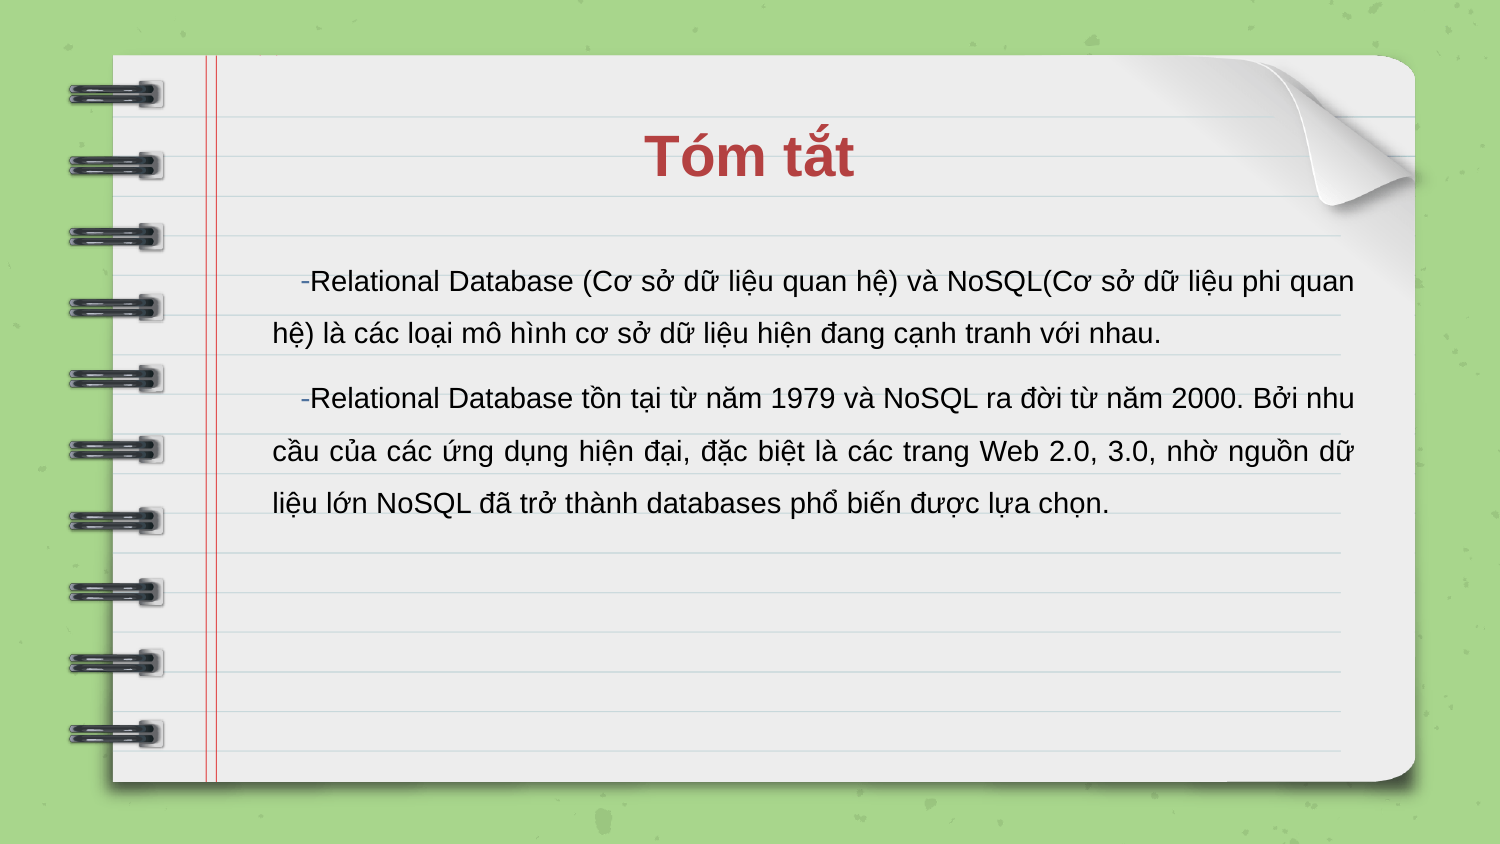

# Tóm tắt
Relational Database (Cơ sở dữ liệu quan hệ) và NoSQL(Cơ sở dữ liệu phi quan hệ) là các loại mô hình cơ sở dữ liệu hiện đang cạnh tranh với nhau.
Relational Database tồn tại từ năm 1979 và NoSQL ra đời từ năm 2000. Bởi nhu cầu của các ứng dụng hiện đại, đặc biệt là các trang Web 2.0, 3.0, nhờ nguồn dữ liệu lớn NoSQL đã trở thành databases phổ biến được lựa chọn.